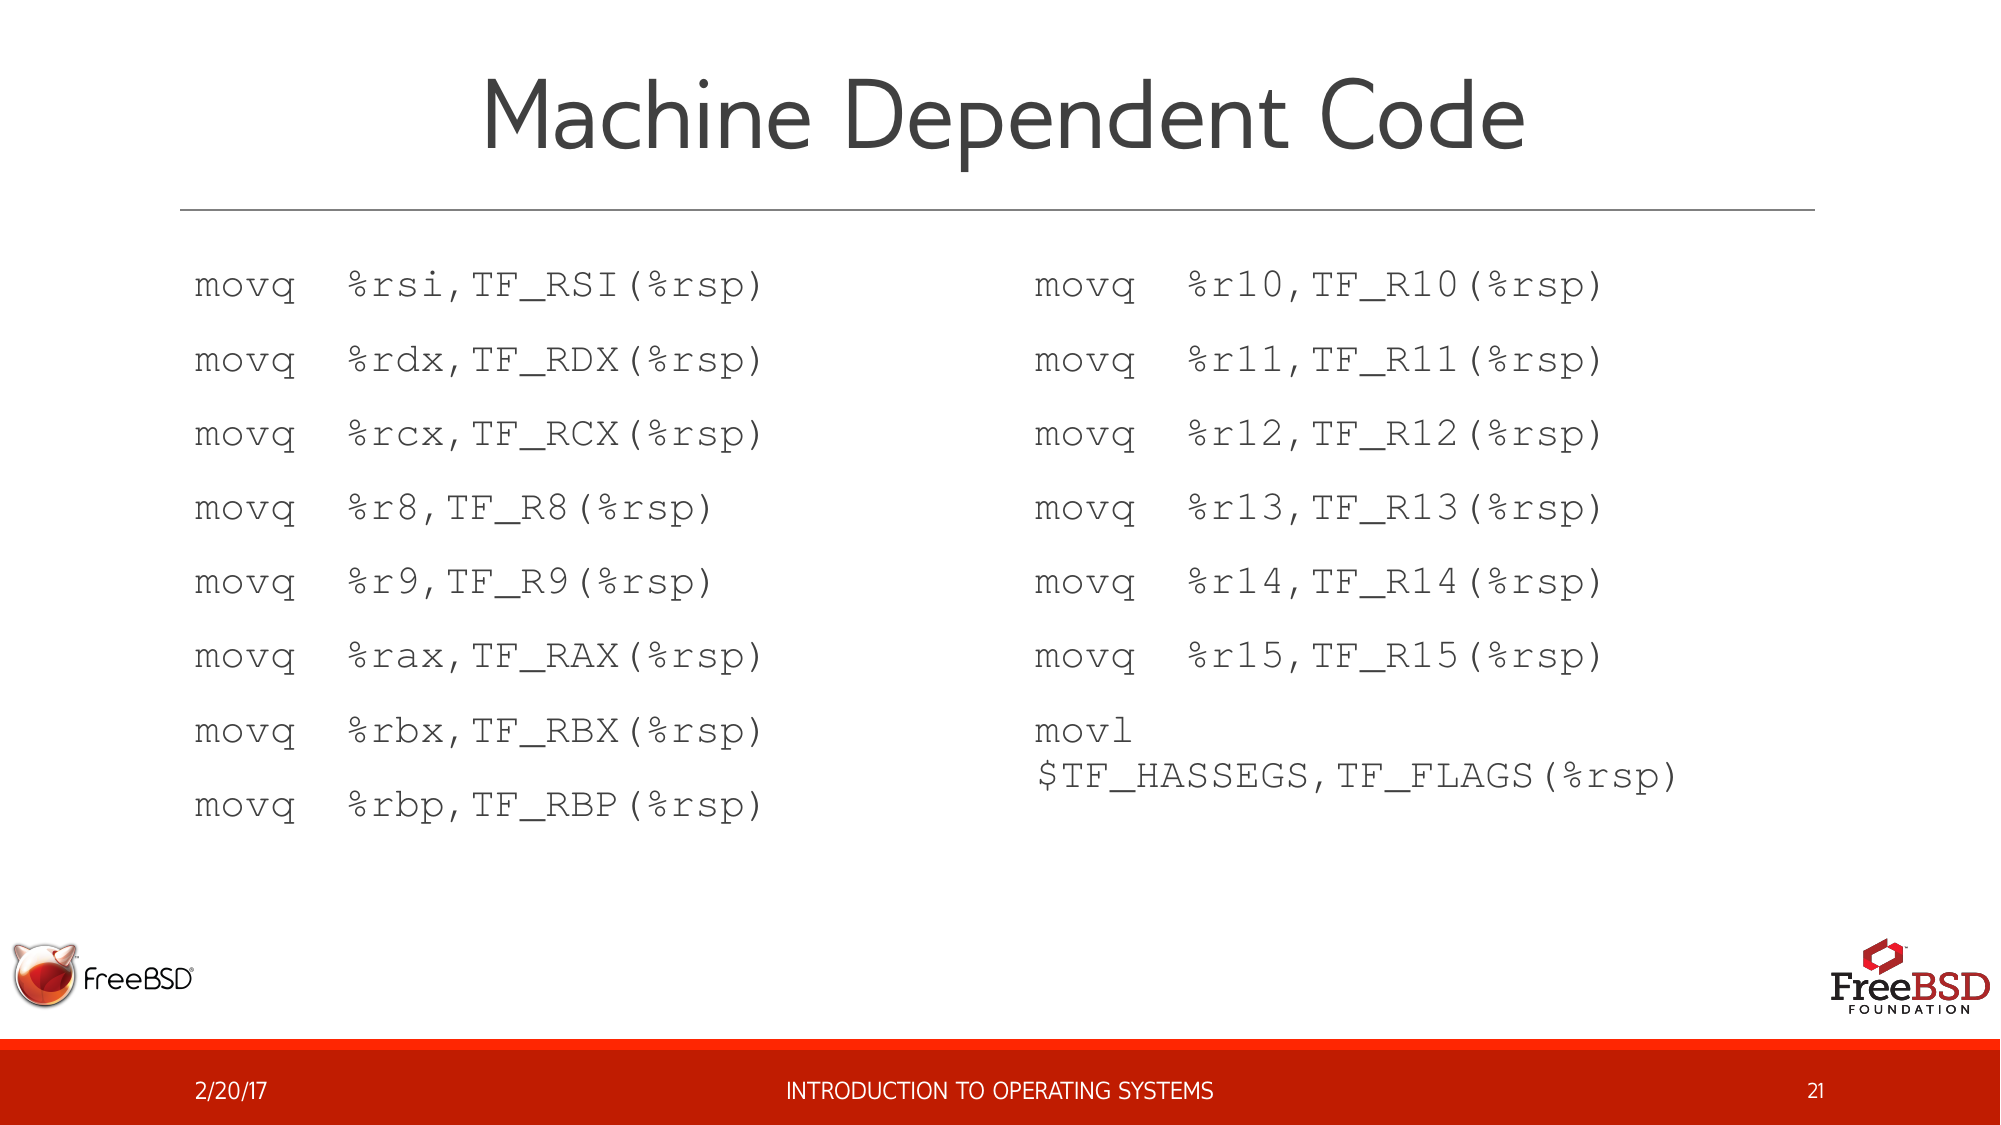

# Machine Dependent Code
movq	%rsi,TF_RSI(%rsp)
movq	%rdx,TF_RDX(%rsp)
movq	%rcx,TF_RCX(%rsp)
movq	%r8,TF_R8(%rsp)
movq	%r9,TF_R9(%rsp)
movq	%rax,TF_RAX(%rsp)
movq	%rbx,TF_RBX(%rsp)
movq	%rbp,TF_RBP(%rsp)
movq	%r10,TF_R10(%rsp)
movq	%r11,TF_R11(%rsp)
movq	%r12,TF_R12(%rsp)
movq	%r13,TF_R13(%rsp)
movq	%r14,TF_R14(%rsp)
movq	%r15,TF_R15(%rsp)
movl	$TF_HASSEGS,TF_FLAGS(%rsp)

2/20/17
Introduction to Operating Systems
21